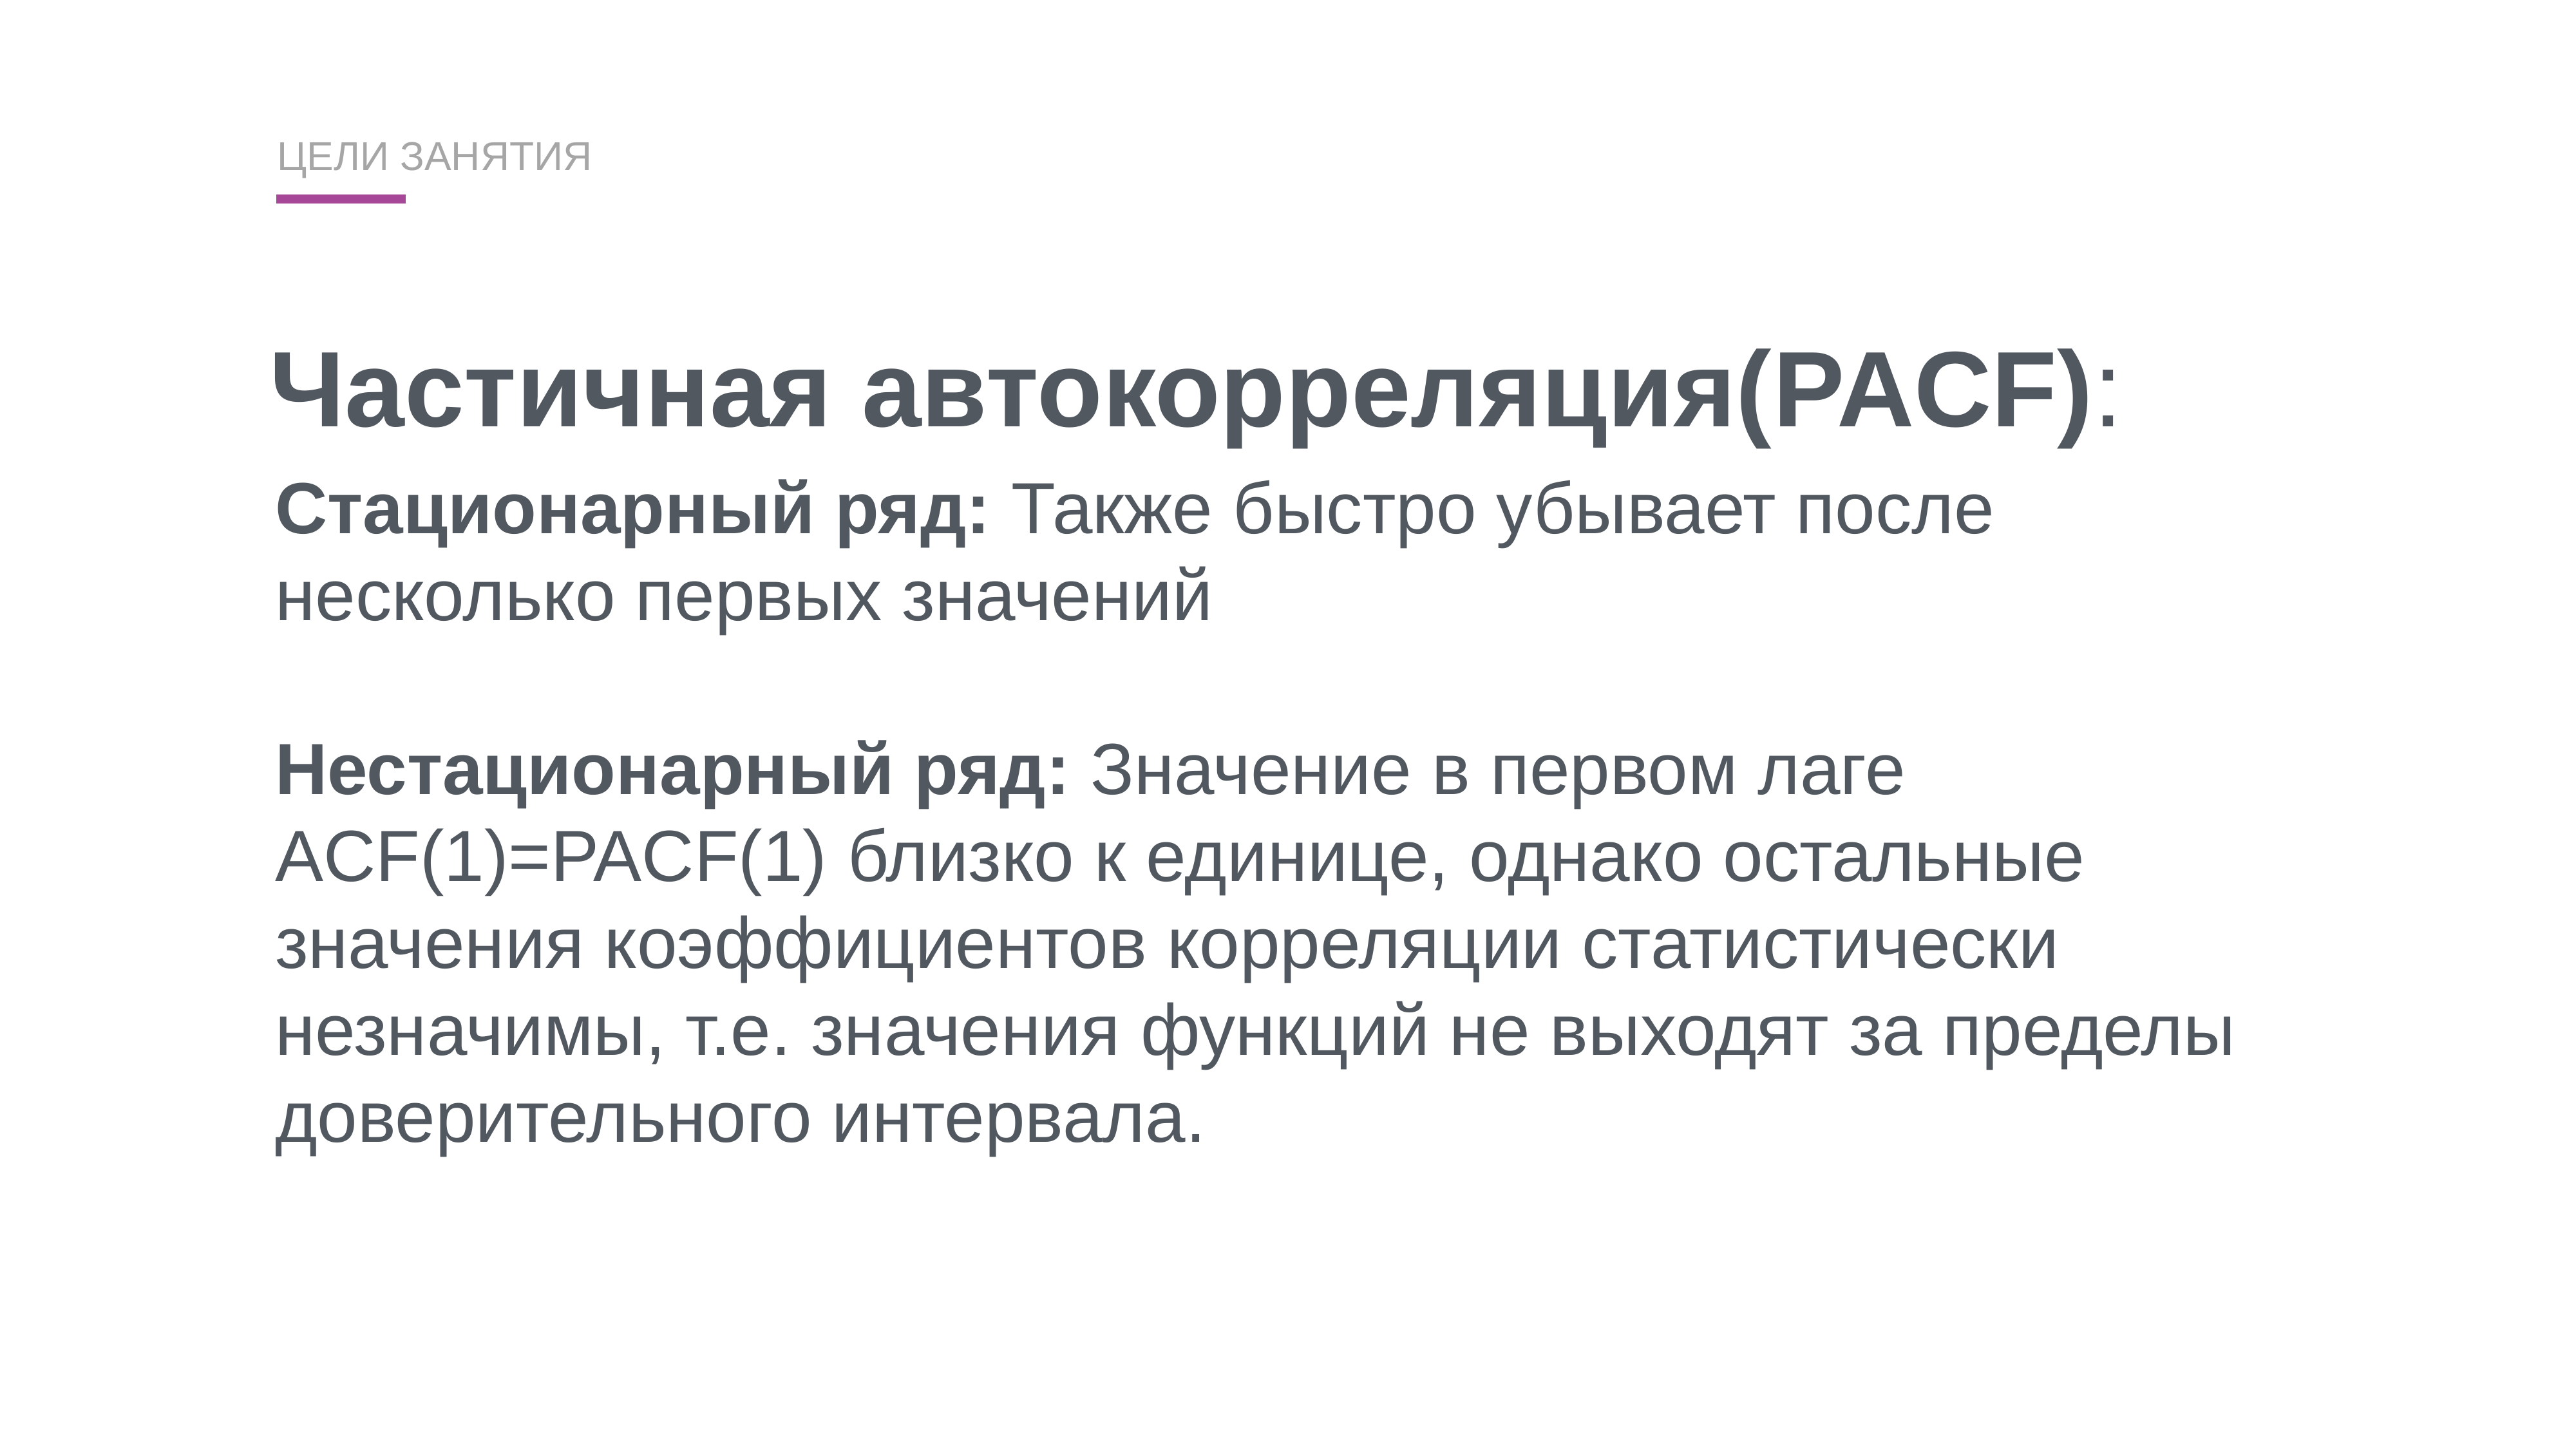

ЦЕЛИ ЗАНЯТИЯ
Частичная автокорреляция(PACF):
Стационарный ряд: Также быстро убывает после несколько первых значений

Нестационарный ряд: Значение в первом лаге ACF(1)=PACF(1) близко к единице, однако остальные значения коэффициентов корреляции статистически незначимы, т.е. значения функций не выходят за пределы доверительного интервала.